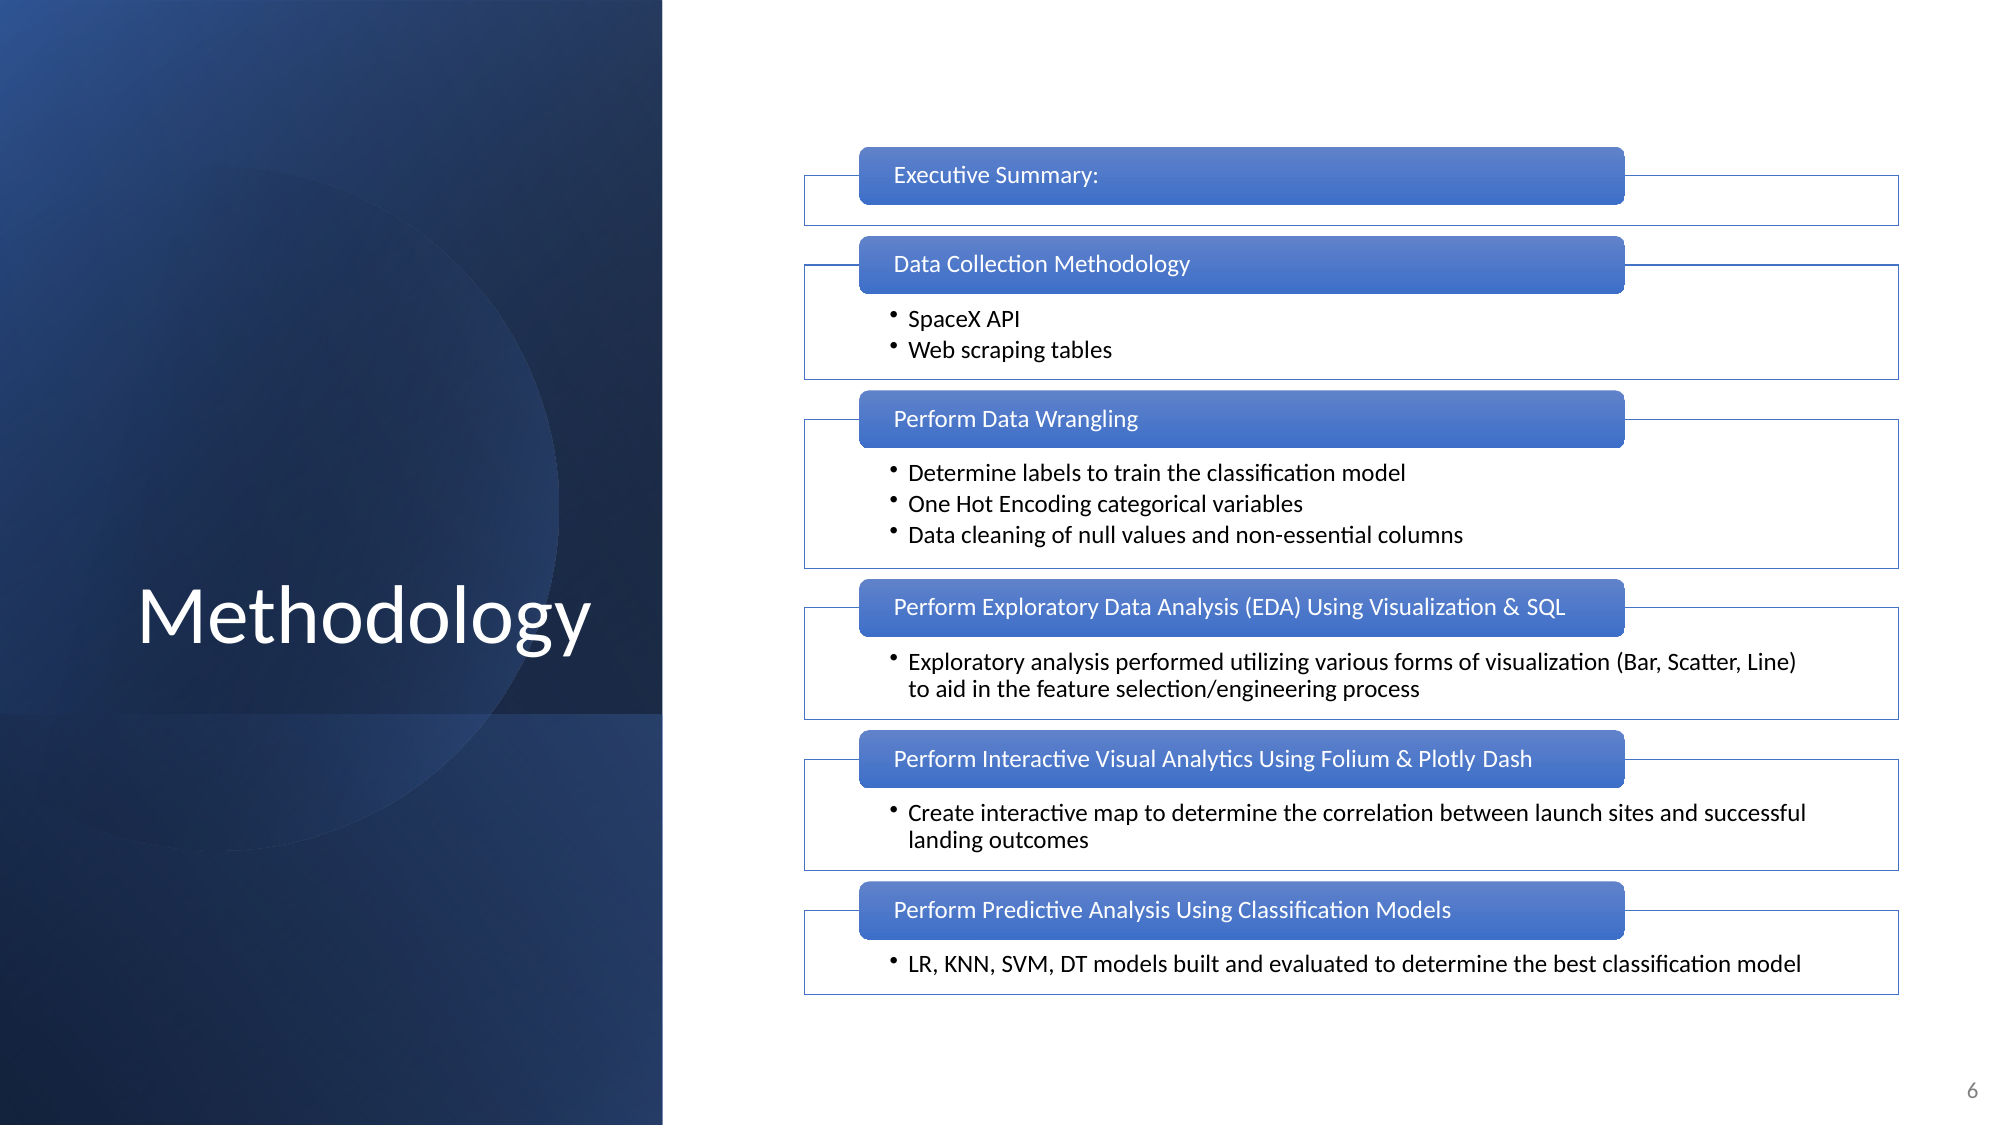

Executive Summary:
SpaceX API
Web scraping tables
Data Collection Methodology
Determine labels to train the classification model
One Hot Encoding categorical variables
Data cleaning of null values and non-essential columns
Perform Data Wrangling
Exploratory analysis performed utilizing various forms of visualization (Bar, Scatter, Line) to aid in the feature selection/engineering process
Perform Exploratory Data Analysis (EDA) Using Visualization & SQL
Create interactive map to determine the correlation between launch sites and successful landing outcomes
Perform Interactive Visual Analytics Using Folium & Plotly Dash
LR, KNN, SVM, DT models built and evaluated to determine the best classification model
Perform Predictive Analysis Using Classification Models

Methodology

6